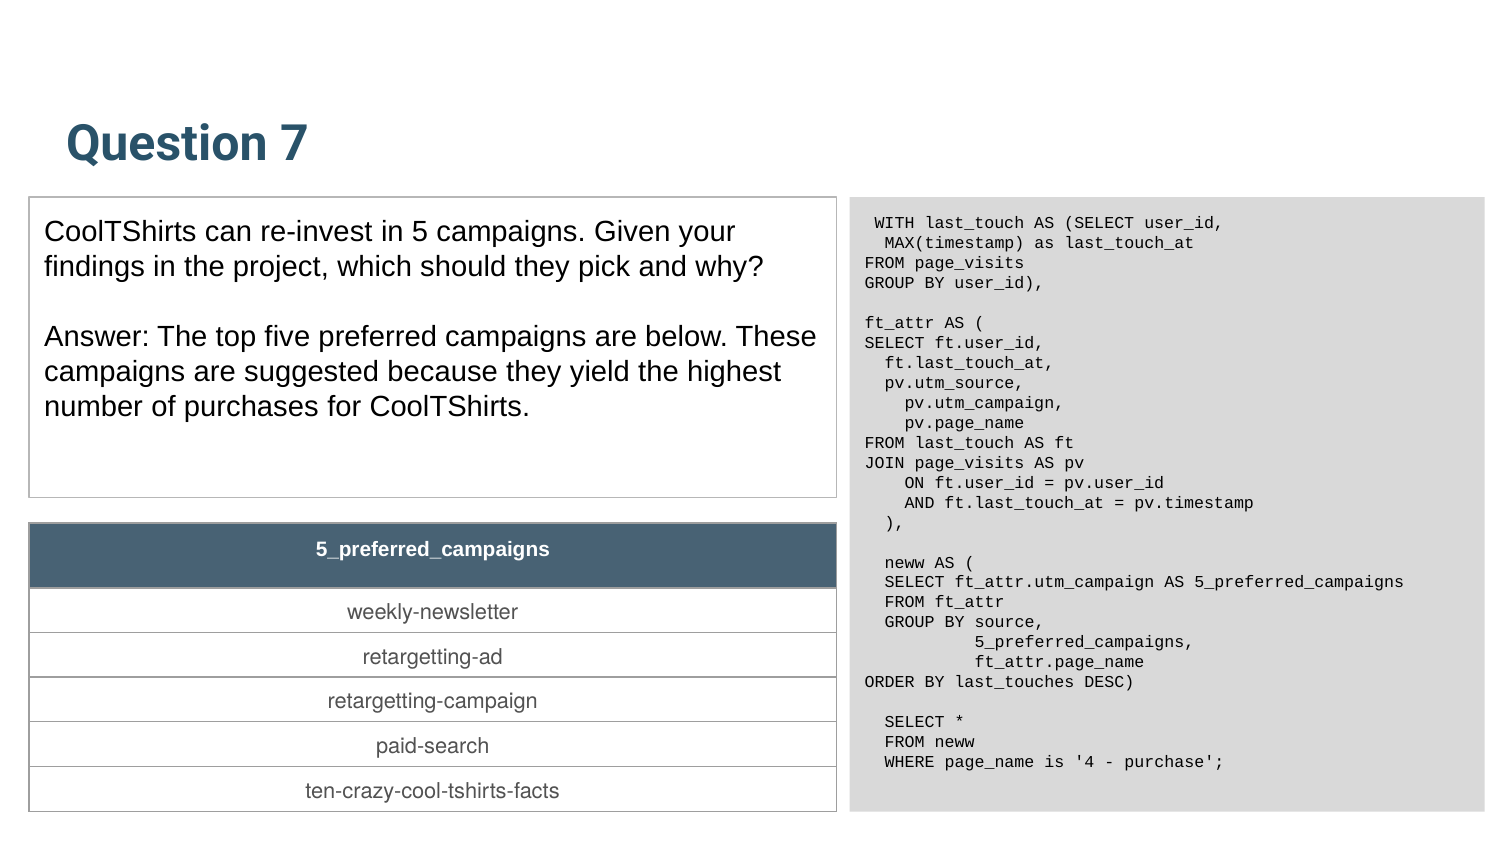

Question 7
CoolTShirts can re-invest in 5 campaigns. Given your findings in the project, which should they pick and why?

Answer: The top five preferred campaigns are below. These campaigns are suggested because they yield the highest number of purchases for CoolTShirts.
 WITH last_touch AS (SELECT user_id,
  MAX(timestamp) as last_touch_at
FROM page_visits
GROUP BY user_id),

ft_attr AS (
SELECT ft.user_id,
  ft.last_touch_at,
  pv.utm_source,
    pv.utm_campaign,
    pv.page_name
FROM last_touch AS ft
JOIN page_visits AS pv
    ON ft.user_id = pv.user_id
    AND ft.last_touch_at = pv.timestamp
  ),

  neww AS (
  SELECT ft_attr.utm_campaign AS 5_preferred_campaigns
  FROM ft_attr
  GROUP BY source,
           5_preferred_campaigns,
           ft_attr.page_name
ORDER BY last_touches DESC)

  SELECT *
  FROM neww
  WHERE page_name is '4 - purchase';

| 5\_preferred\_campaigns |
| --- |
| weekly-newsletter |
| retargetting-ad |
| retargetting-campaign |
| paid-search |
| ten-crazy-cool-tshirts-facts |